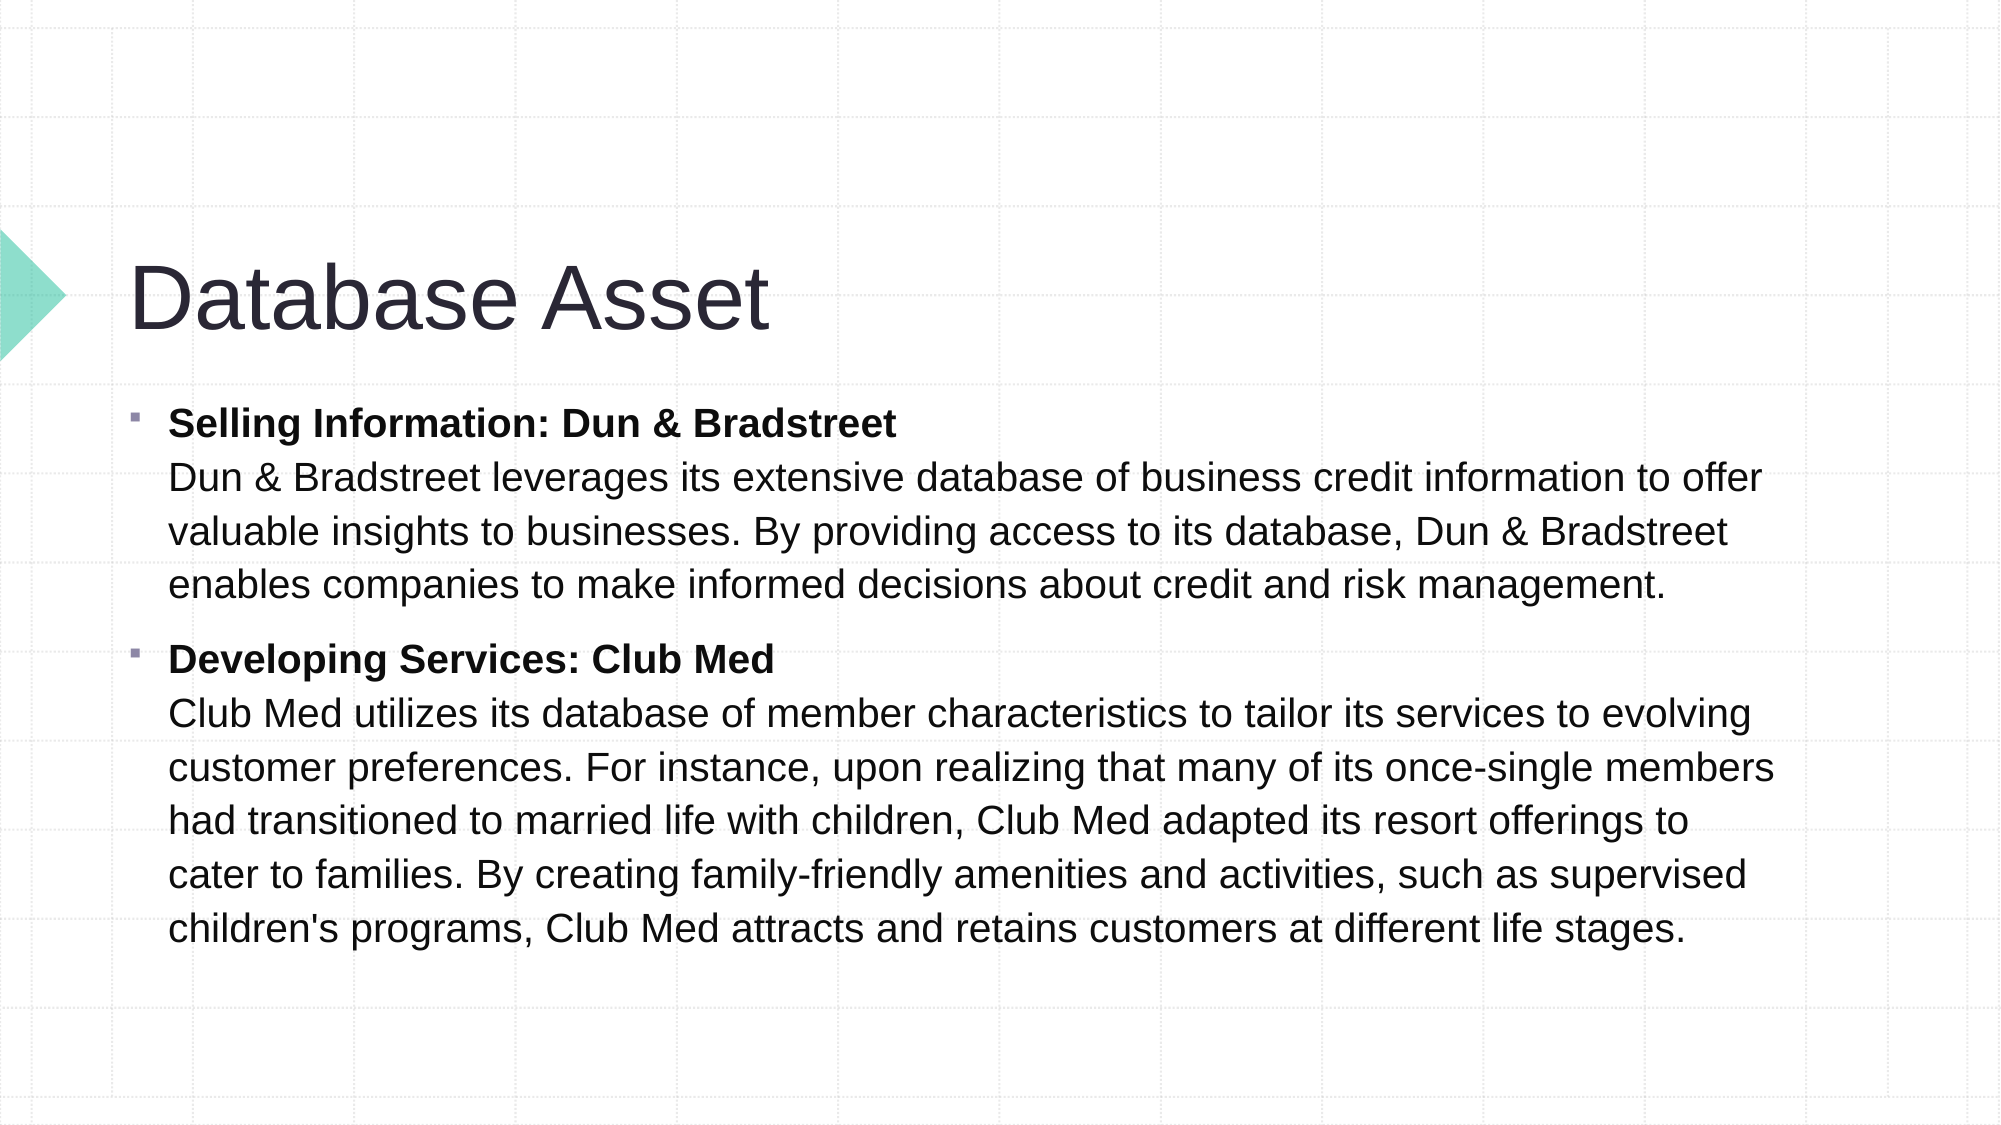

# Database Asset
Selling Information: Dun & Bradstreet
Dun & Bradstreet leverages its extensive database of business credit information to offer valuable insights to businesses. By providing access to its database, Dun & Bradstreet enables companies to make informed decisions about credit and risk management.
Developing Services: Club Med
Club Med utilizes its database of member characteristics to tailor its services to evolving customer preferences. For instance, upon realizing that many of its once-single members had transitioned to married life with children, Club Med adapted its resort offerings to cater to families. By creating family-friendly amenities and activities, such as supervised children's programs, Club Med attracts and retains customers at different life stages.